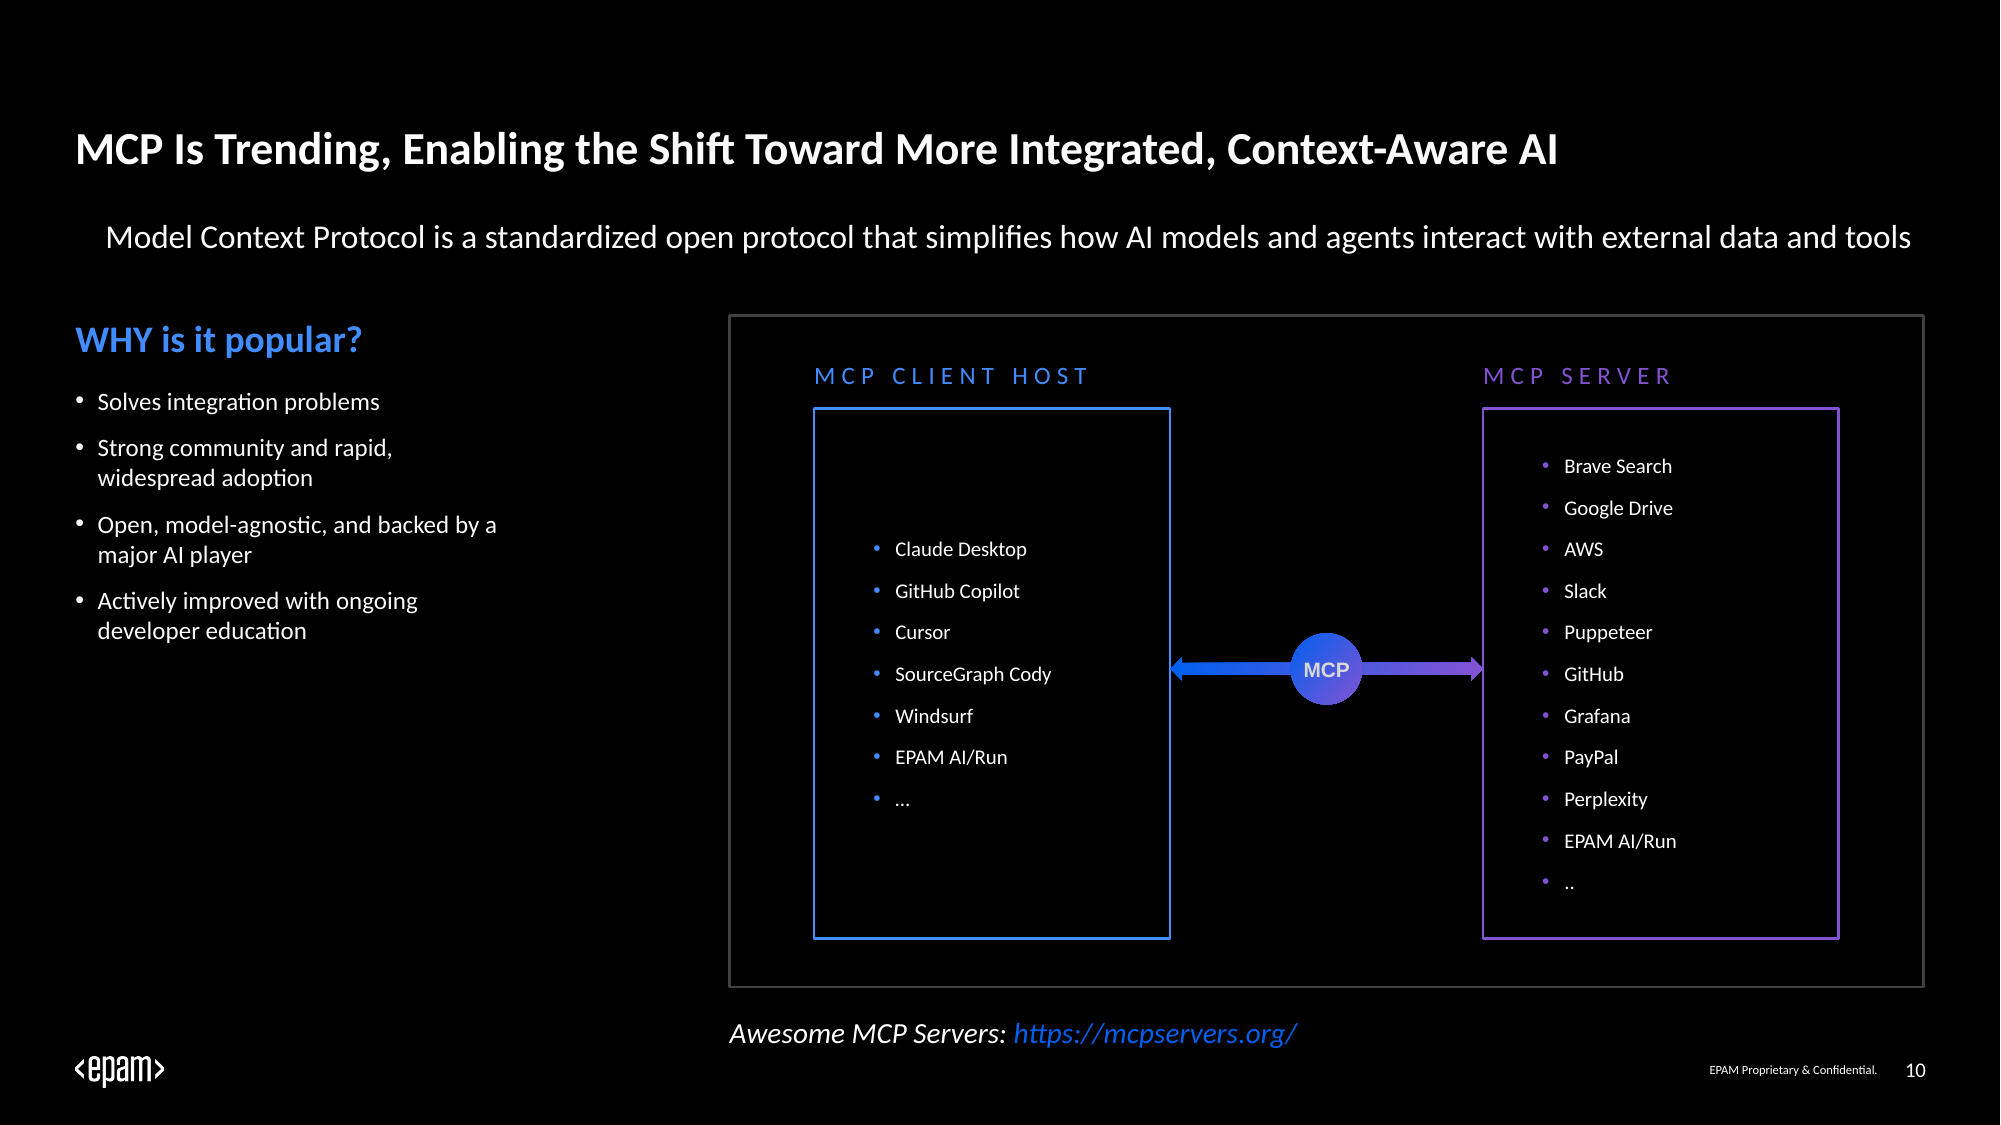

# MCP Is Trending, Enabling the Shift Toward More Integrated, Context-Aware AI
Model Context Protocol is a standardized open protocol that simplifies how AI models and agents interact with external data and tools
MCP CLIENT HOST
MCP SERVER
WHY is it popular?
Solves integration problems
Strong community and rapid, widespread adoption
Open, model-agnostic, and backed by a major AI player
Actively improved with ongoing developer education

Claude Desktop
GitHub Copilot
Cursor
SourceGraph Cody
Windsurf
EPAM AI/Run
…
Brave Search
Google Drive
AWS
Slack
Puppeteer
GitHub
Grafana
PayPal
Perplexity
EPAM AI/Run
..
MCP

Awesome MCP Servers: https://mcpservers.org/